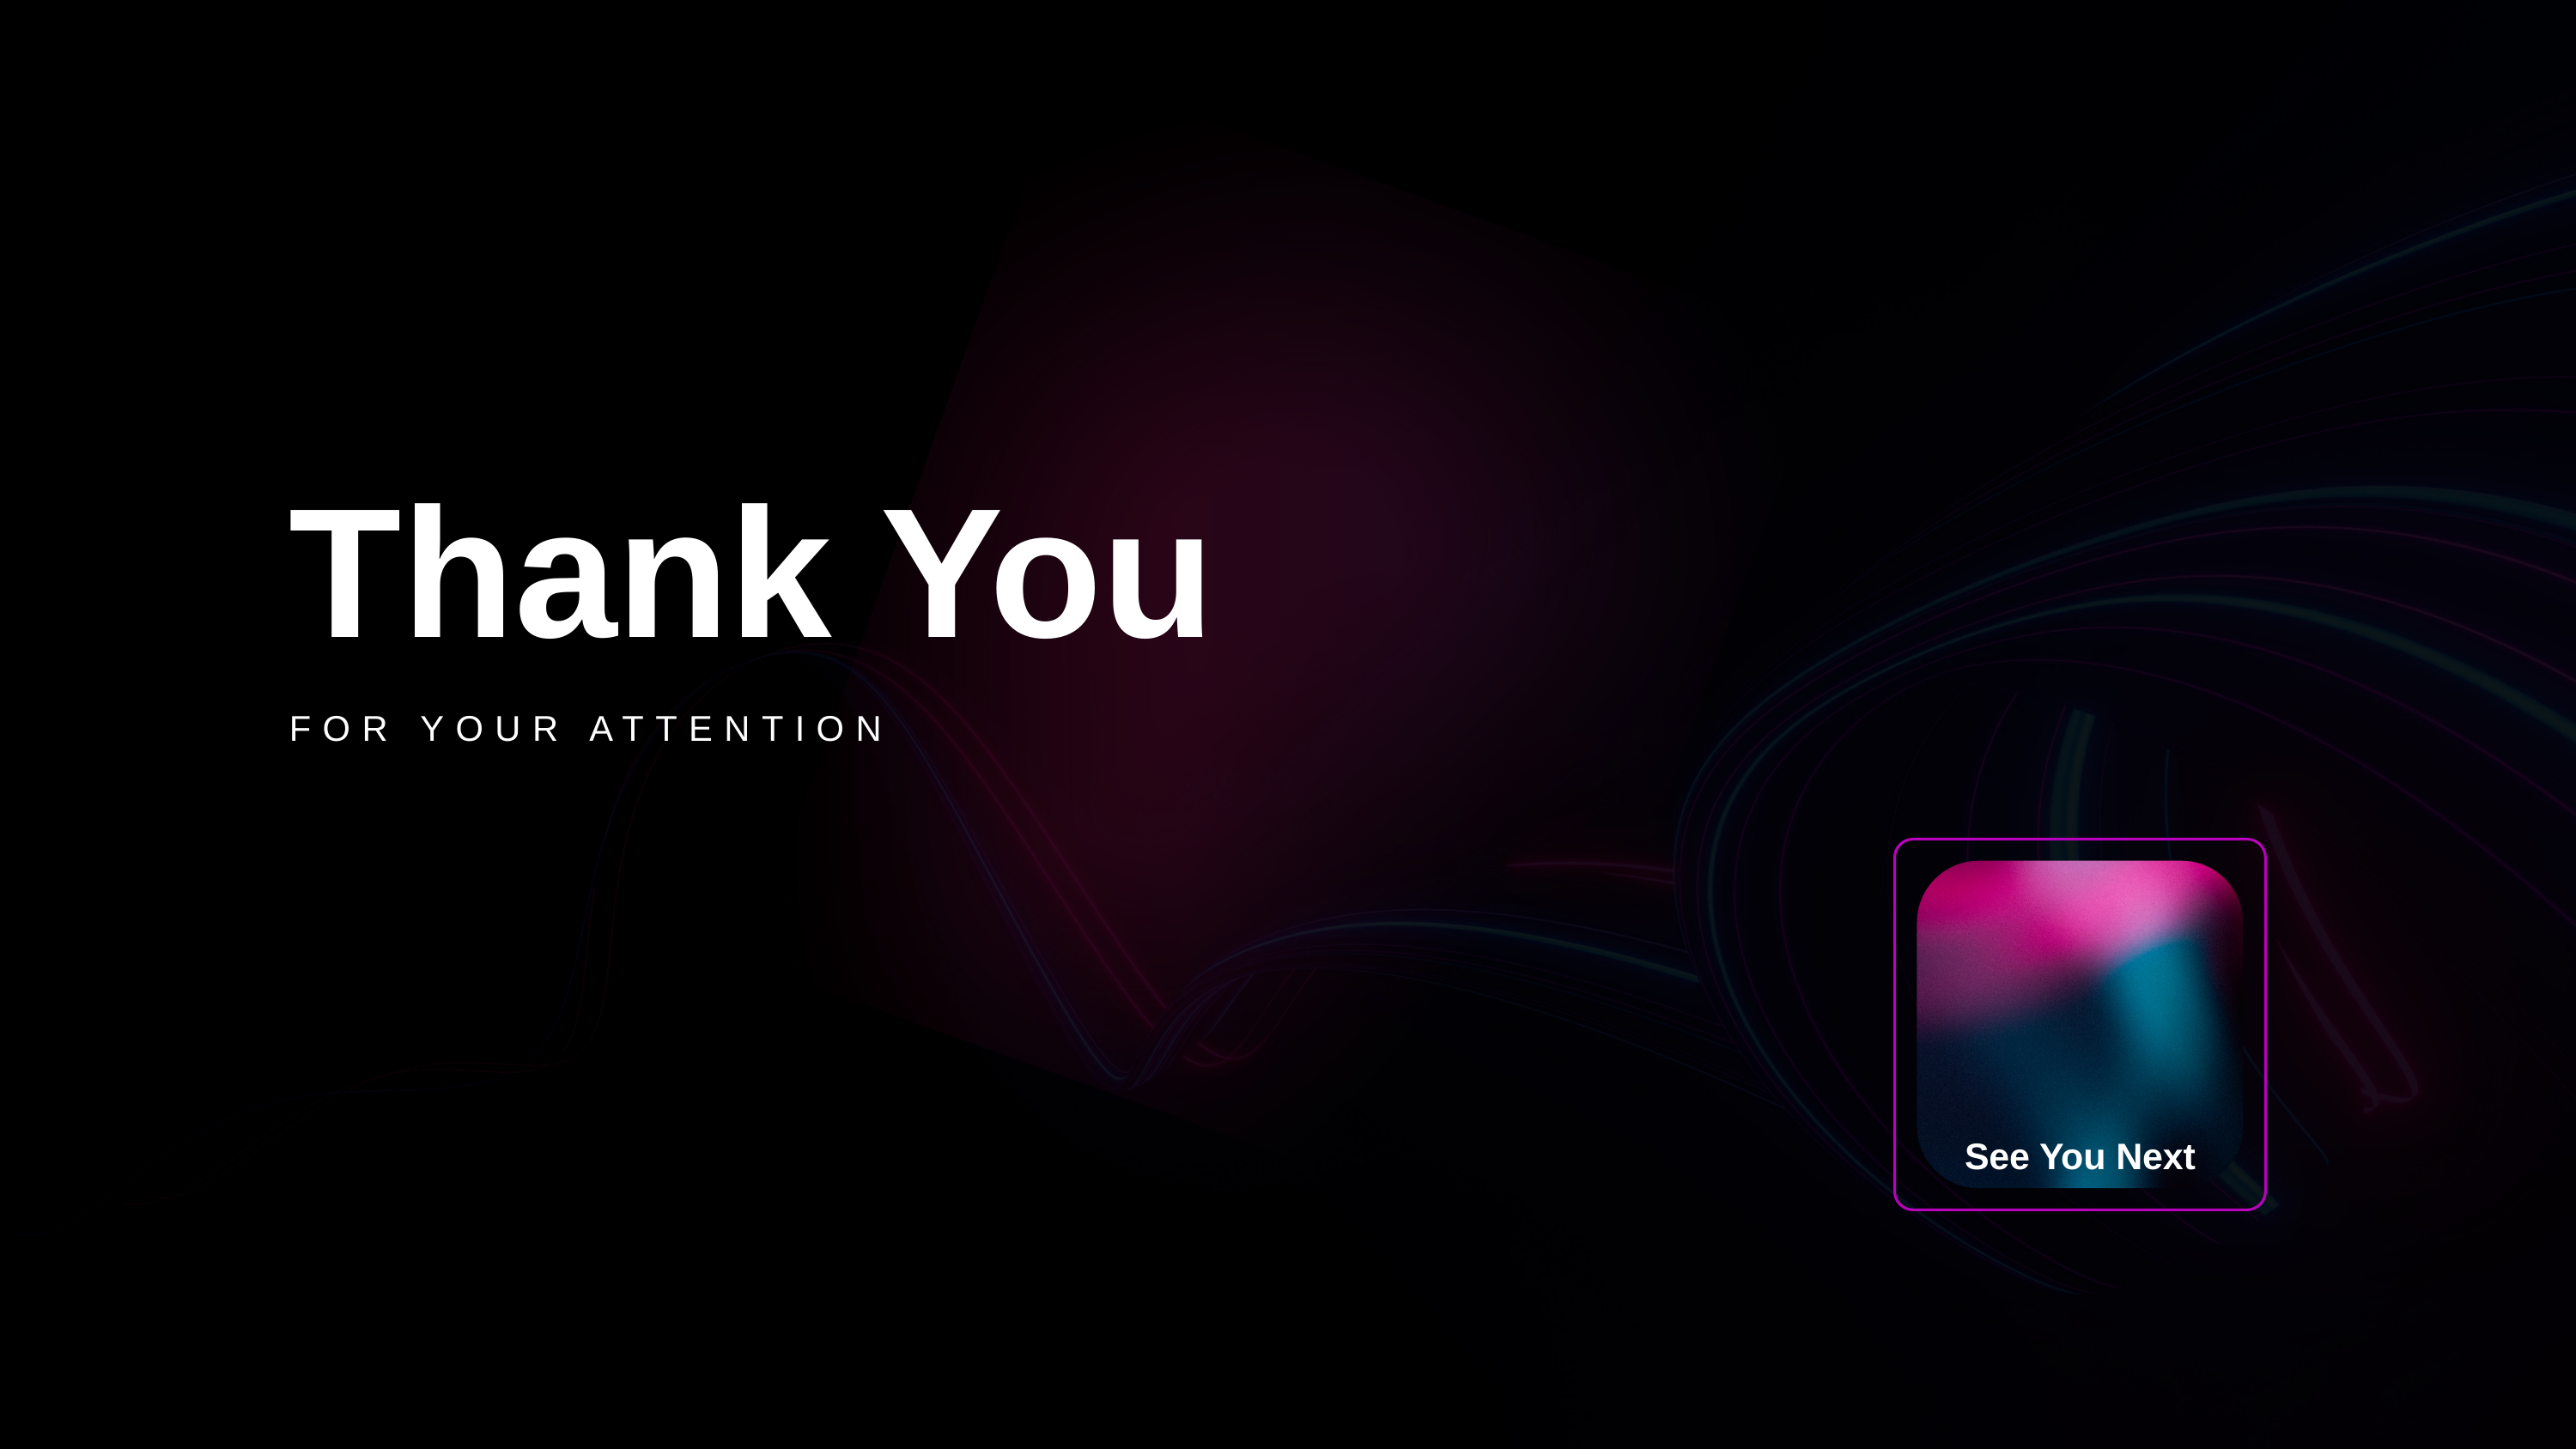

Thank You
FOR YOUR ATTENTION

See You Next